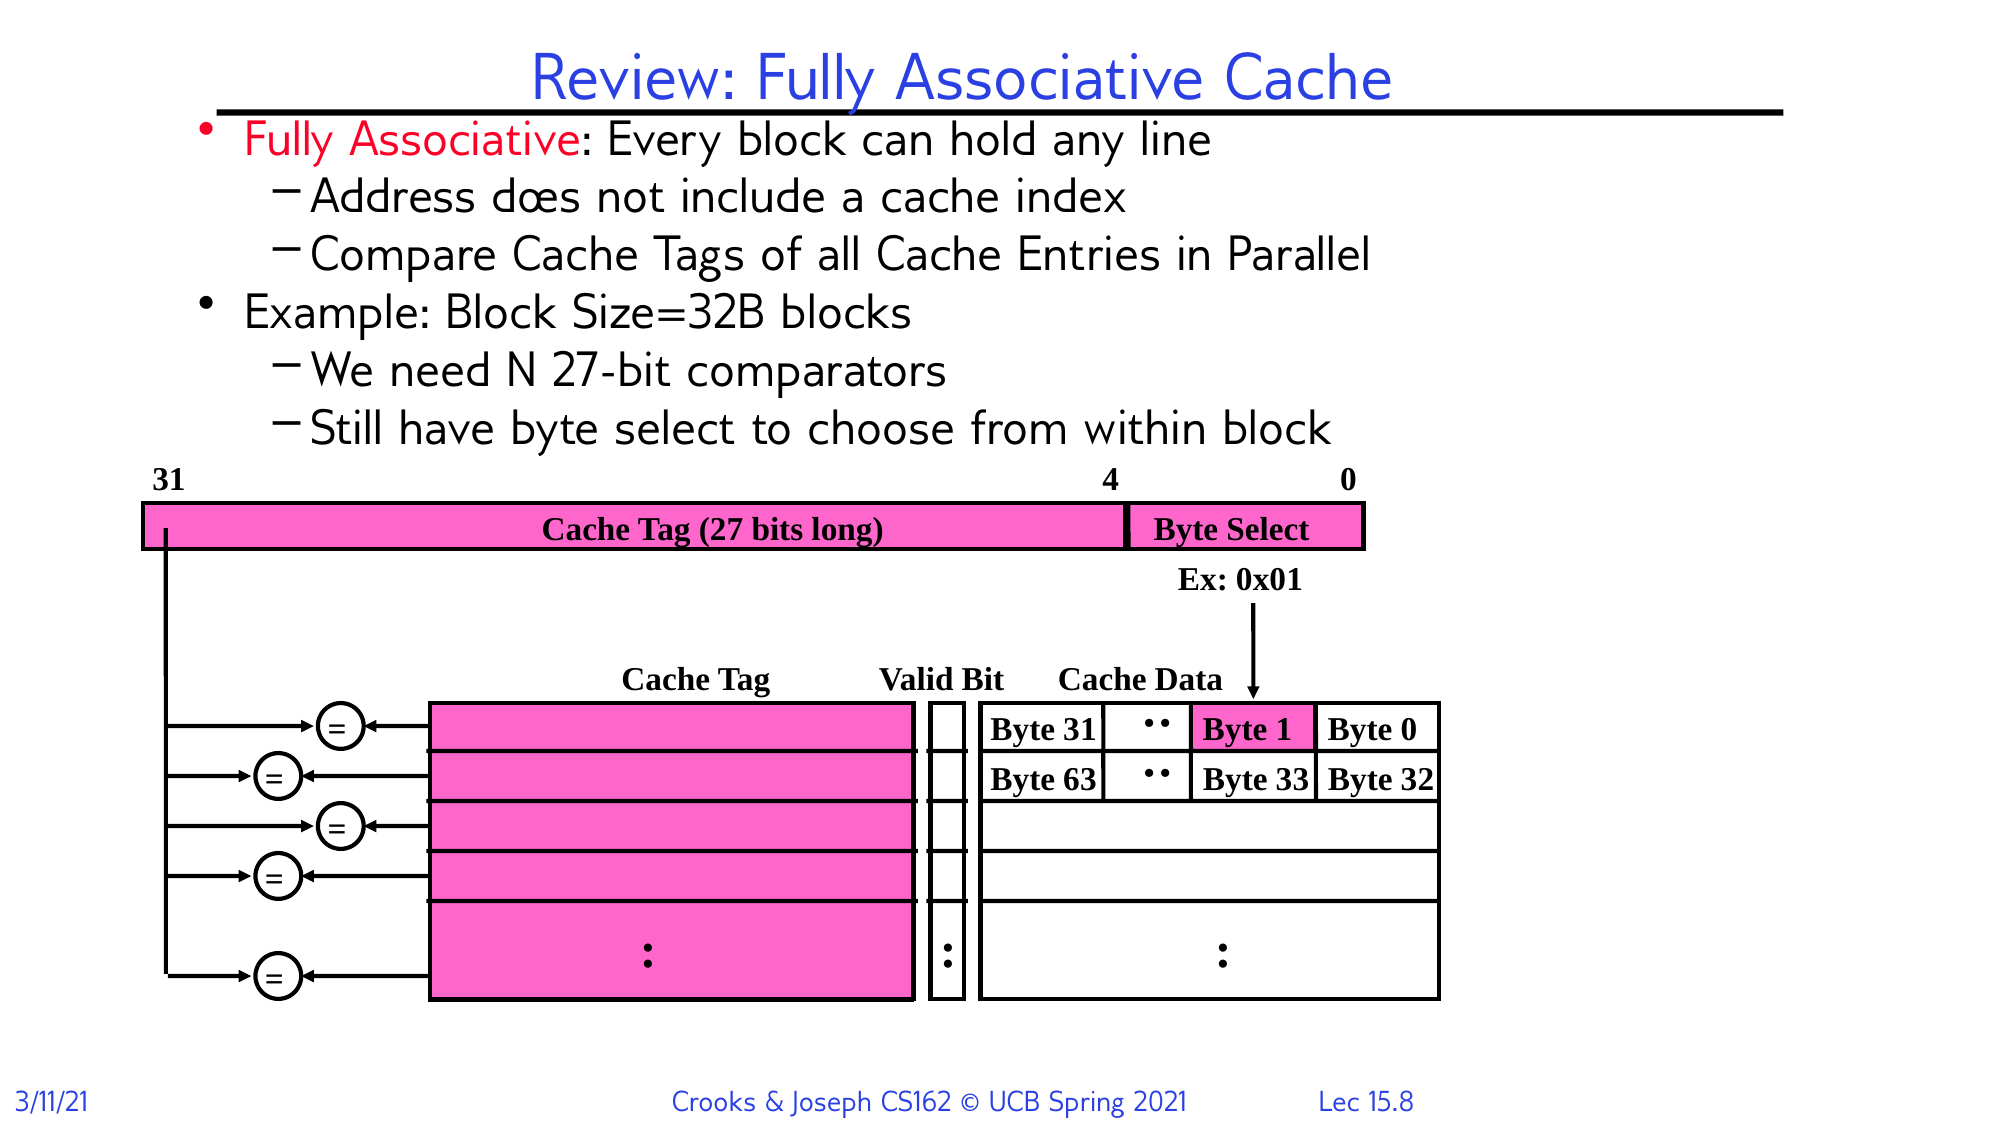

# Review: Fully Associative Cache
Fully Associative: Every block can hold any line
Address does not include a cache index
Compare Cache Tags of all Cache Entries in Parallel
Example: Block Size=32B blocks
We need N 27-bit comparators
Still have byte select to choose from within block

31
4
0
Cache Tag (27 bits long)
Byte Select

=

=

=

=

=

Ex: 0x01

 Cache Tag

:
Valid Bit

:
 Cache Data
:
Byte 31
Byte 1
Byte 0

:
Byte 63
Byte 33
Byte 32

: